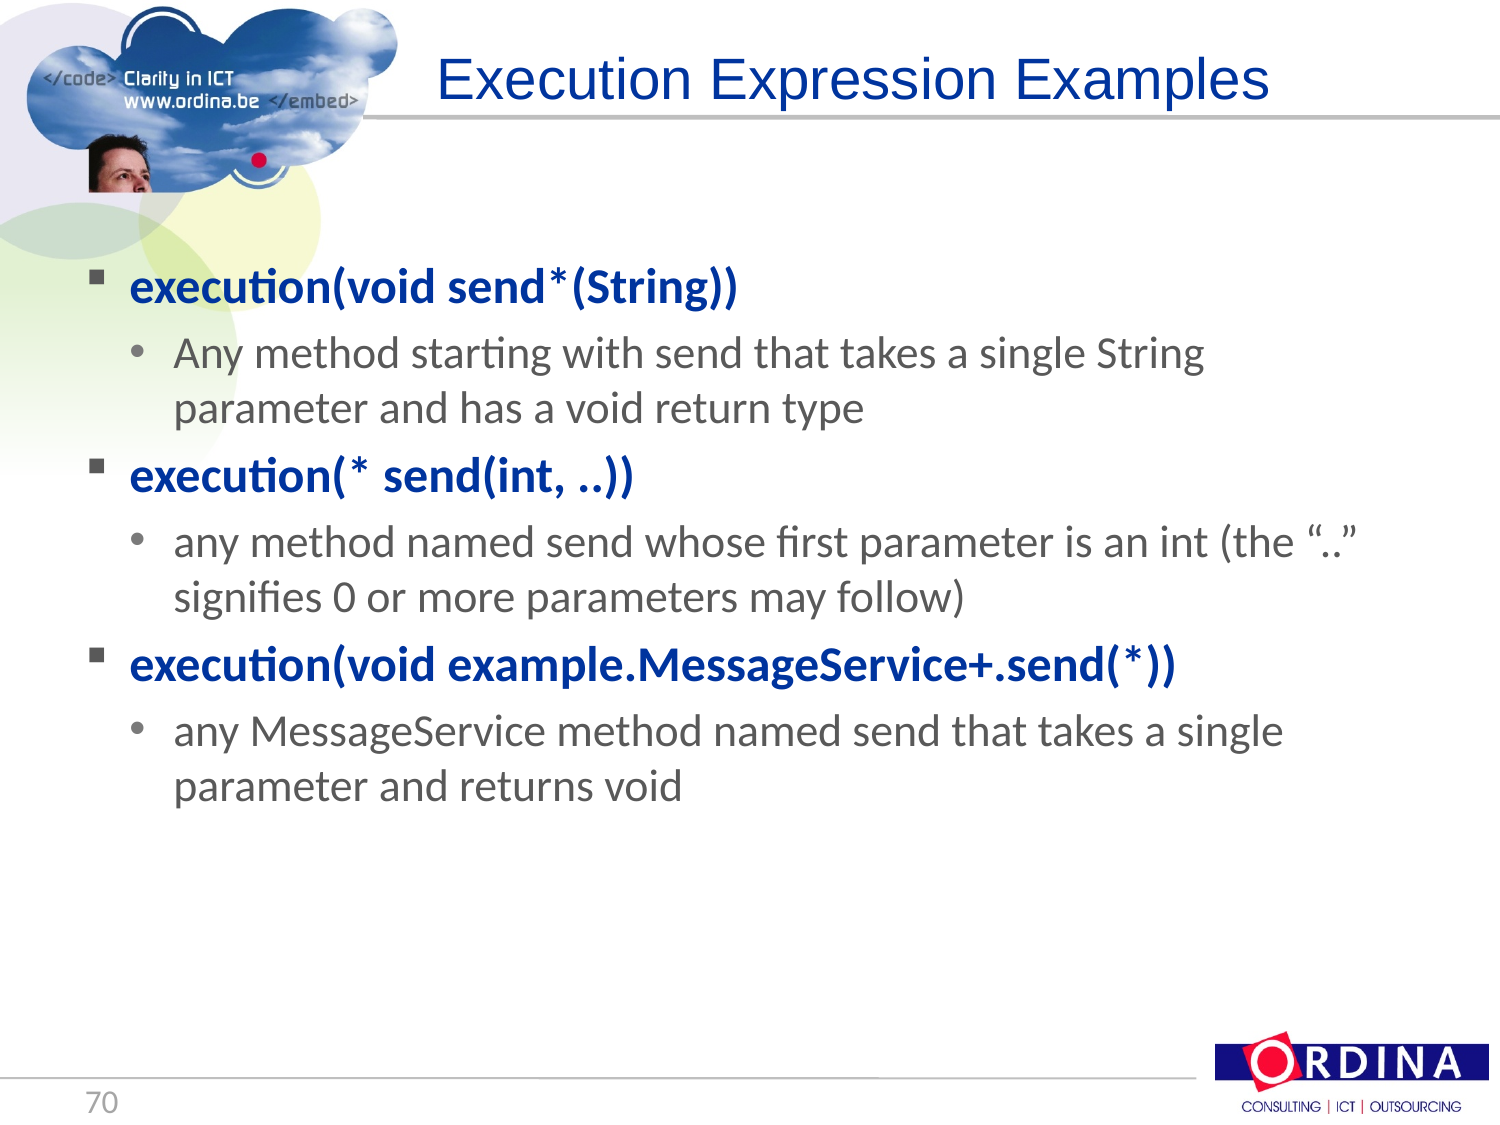

# Execution Expression Examples
execution(void send*(String))
Any method starting with send that takes a single String parameter and has a void return type
execution(* send(int, ..))
any method named send whose first parameter is an int (the “..” signifies 0 or more parameters may follow)
execution(void example.MessageService+.send(*))
any MessageService method named send that takes a single parameter and returns void
70